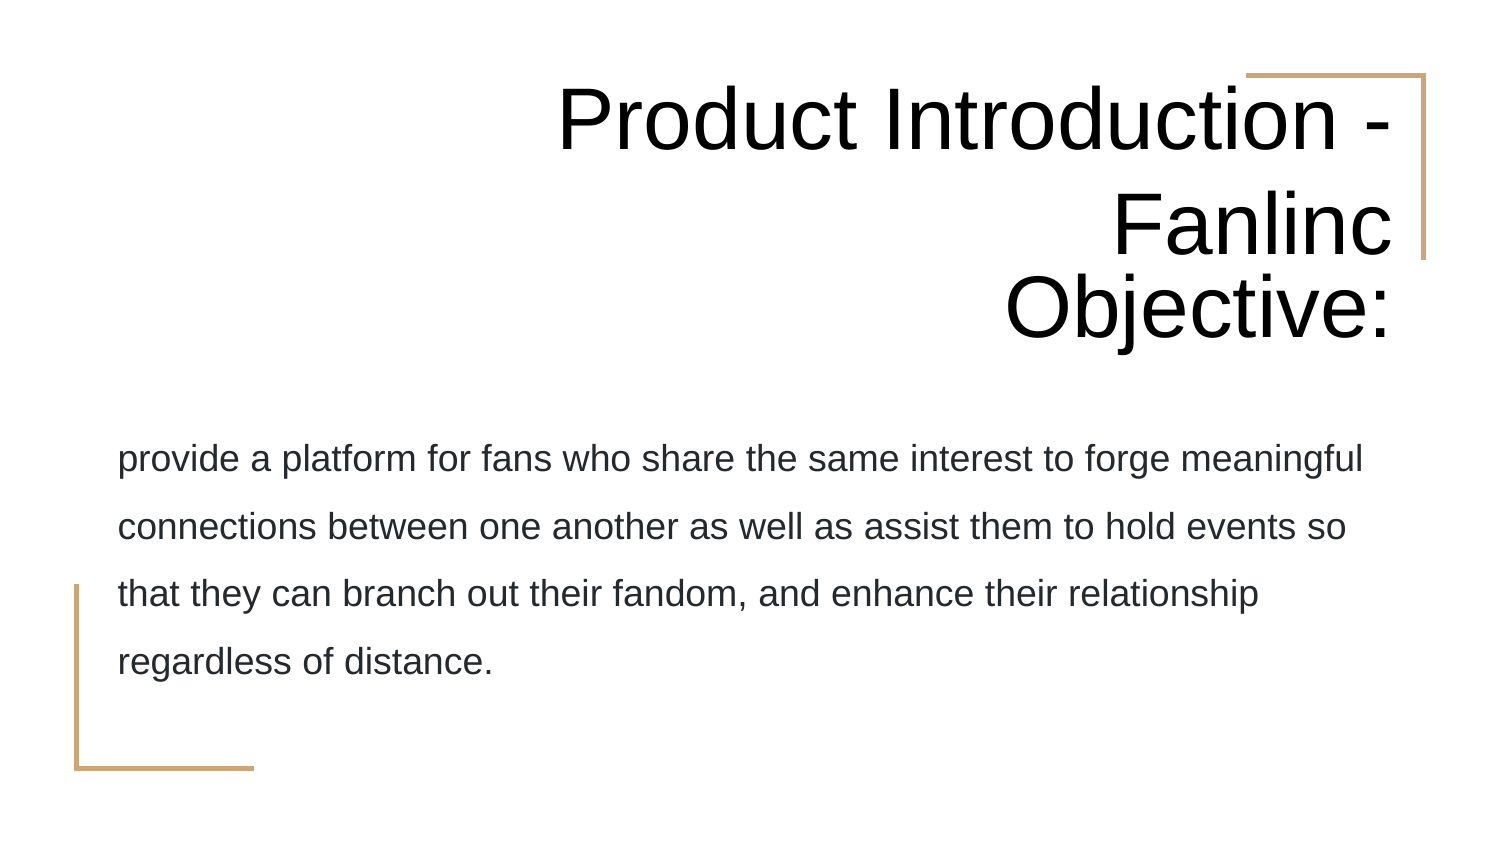

# Product Introduction - Fanlinc
Objective:
provide a platform for fans who share the same interest to forge meaningful connections between one another as well as assist them to hold events so that they can branch out their fandom, and enhance their relationship regardless of distance.